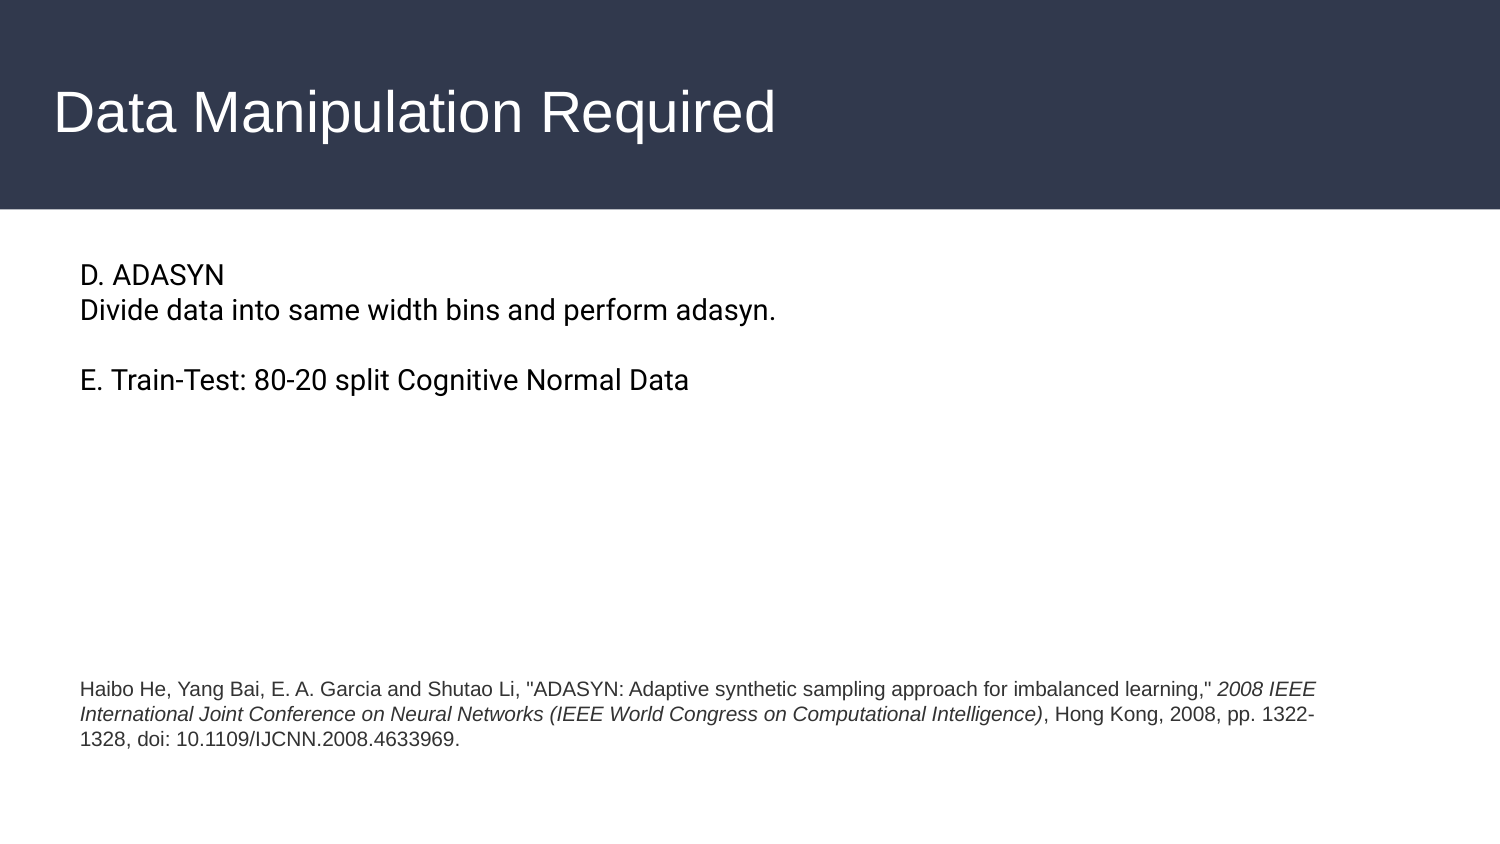

# Data Manipulation Required
D. ADASYN
Divide data into same width bins and perform adasyn.
E. Train-Test: 80-20 split Cognitive Normal Data

Haibo He, Yang Bai, E. A. Garcia and Shutao Li, "ADASYN: Adaptive synthetic sampling approach for imbalanced learning," 2008 IEEE International Joint Conference on Neural Networks (IEEE World Congress on Computational Intelligence), Hong Kong, 2008, pp. 1322-1328, doi: 10.1109/IJCNN.2008.4633969.